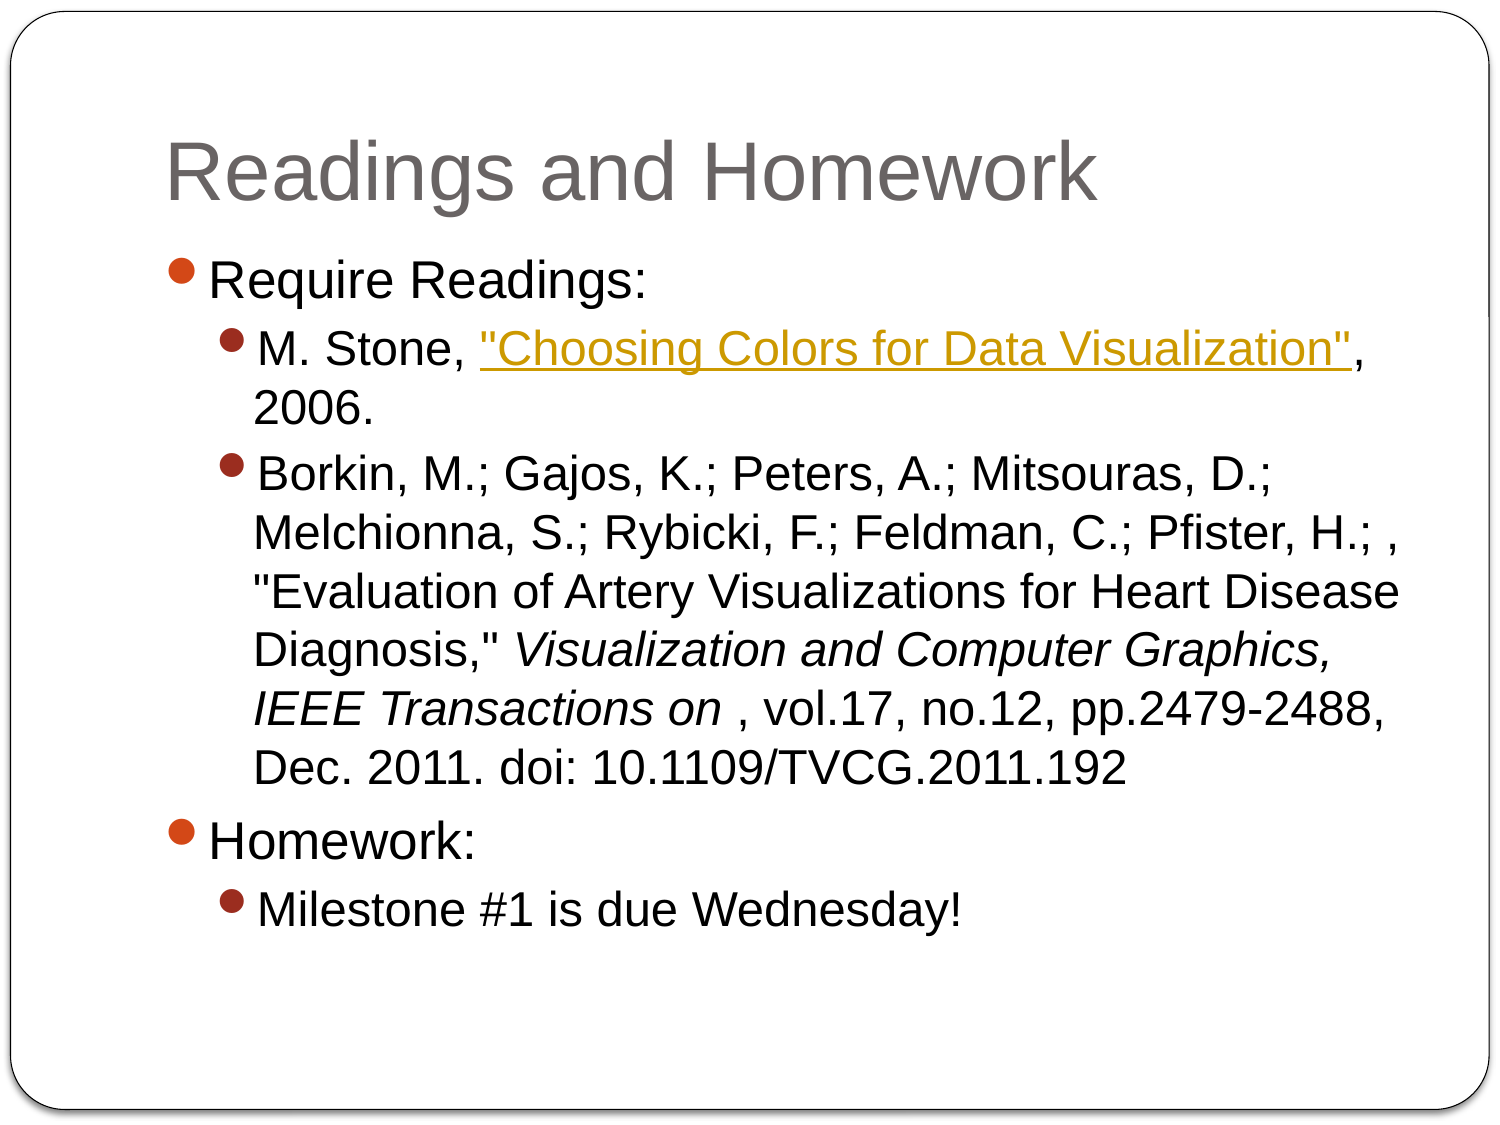

# Readings and Homework
Require Readings:
M. Stone, "Choosing Colors for Data Visualization", 2006.
Borkin, M.; Gajos, K.; Peters, A.; Mitsouras, D.; Melchionna, S.; Rybicki, F.; Feldman, C.; Pfister, H.; , "Evaluation of Artery Visualizations for Heart Disease Diagnosis," Visualization and Computer Graphics, IEEE Transactions on , vol.17, no.12, pp.2479-2488, Dec. 2011. doi: 10.1109/TVCG.2011.192
Homework:
Milestone #1 is due Wednesday!